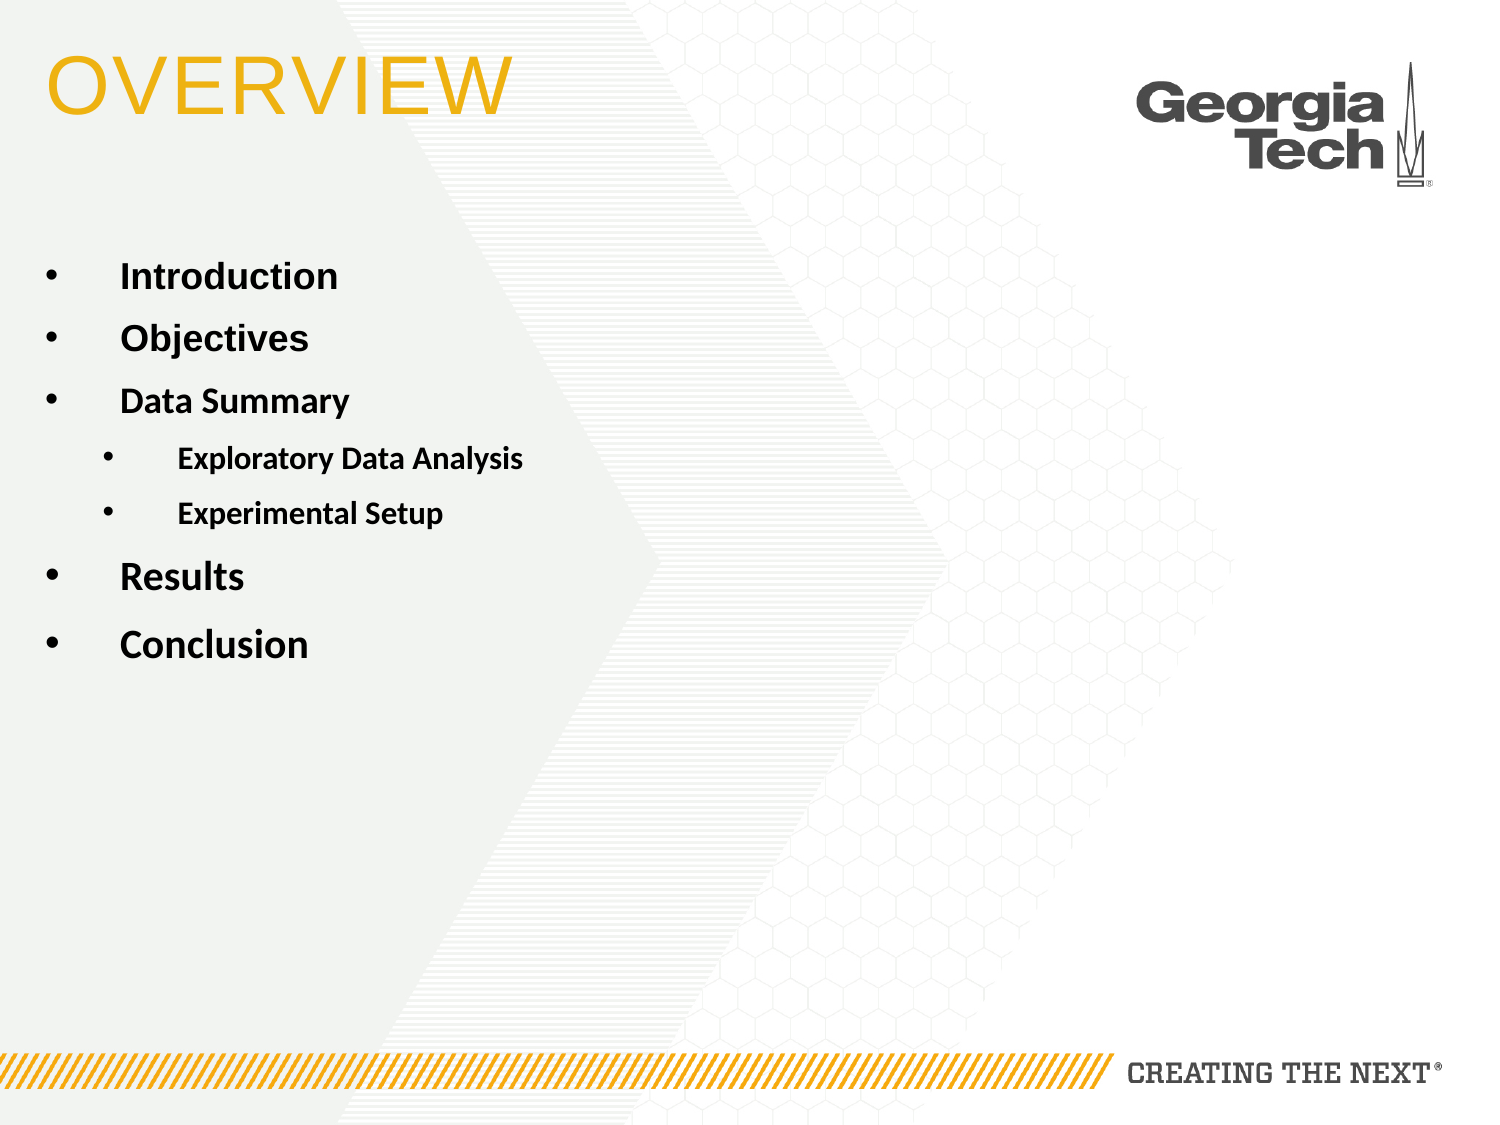

# Overview
Introduction
Objectives
Data Summary
Exploratory Data Analysis
Experimental Setup
Results
Conclusion